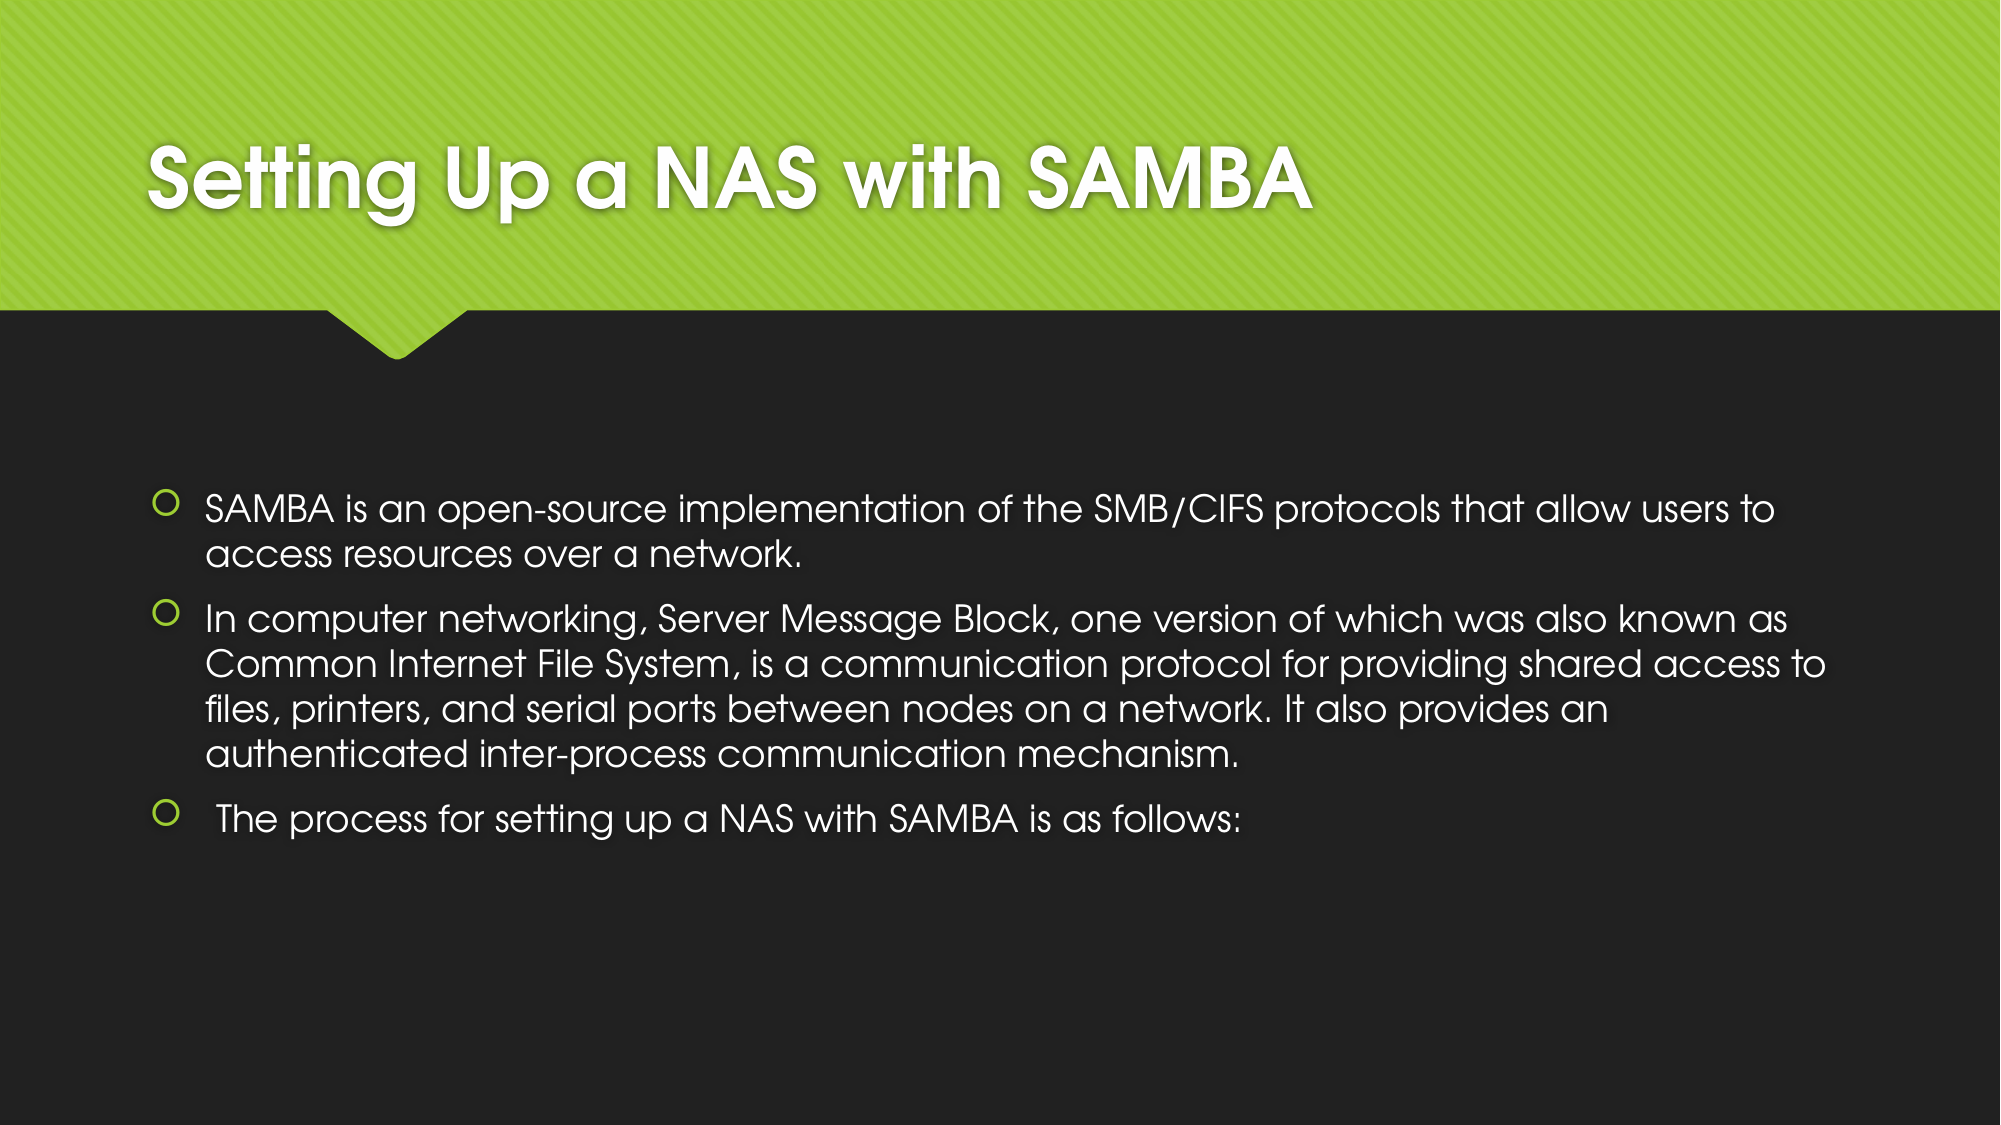

# Setting Up a NAS with SAMBA
SAMBA is an open-source implementation of the SMB/CIFS protocols that allow users to access resources over a network.
In computer networking, Server Message Block, one version of which was also known as Common Internet File System, is a communication protocol for providing shared access to files, printers, and serial ports between nodes on a network. It also provides an authenticated inter-process communication mechanism.
 The process for setting up a NAS with SAMBA is as follows: